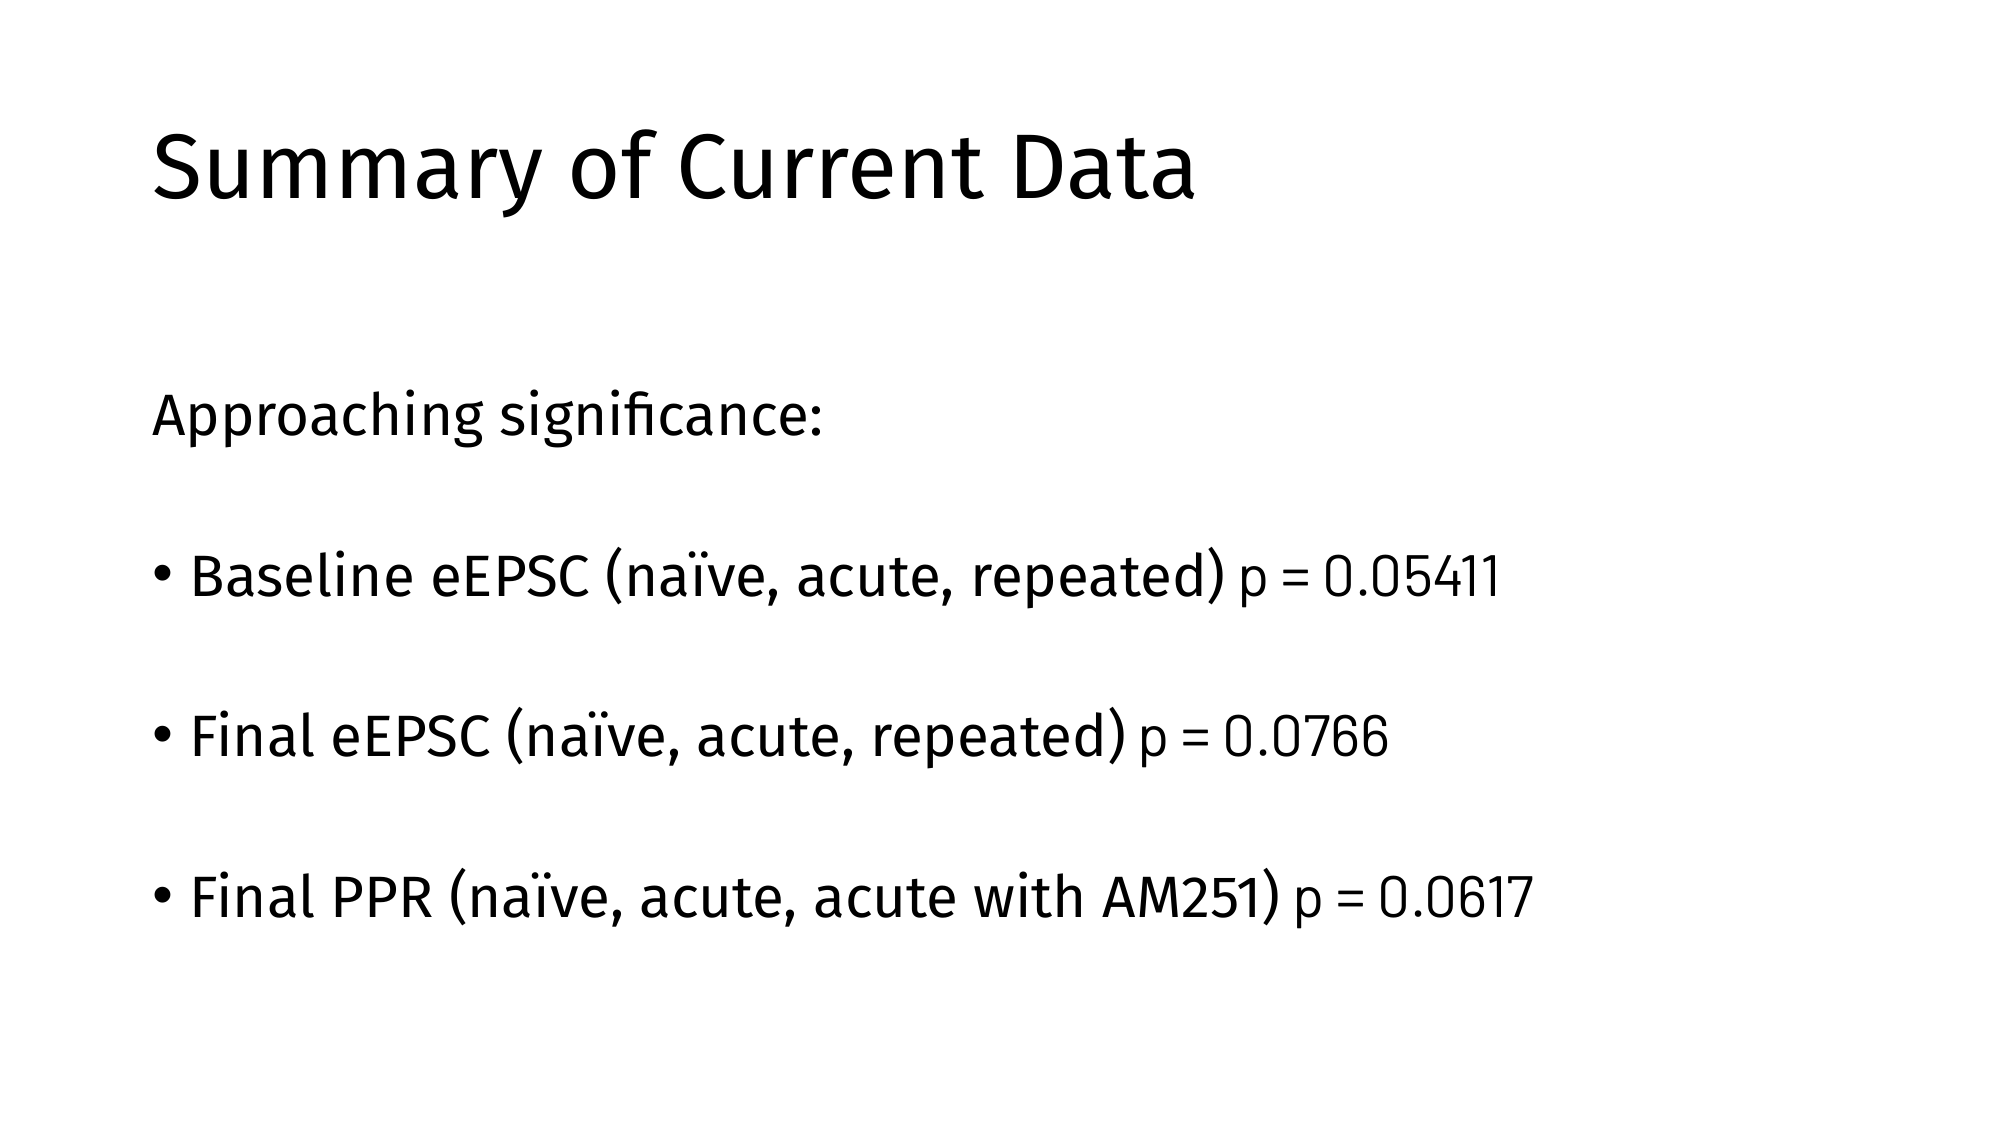

# Summary of Current Data
Approaching significance:
Baseline eEPSC (naïve, acute, repeated) p = 0.05411
Final eEPSC (naïve, acute, repeated) p = 0.0766
Final PPR (naïve, acute, acute with AM251) p = 0.0617